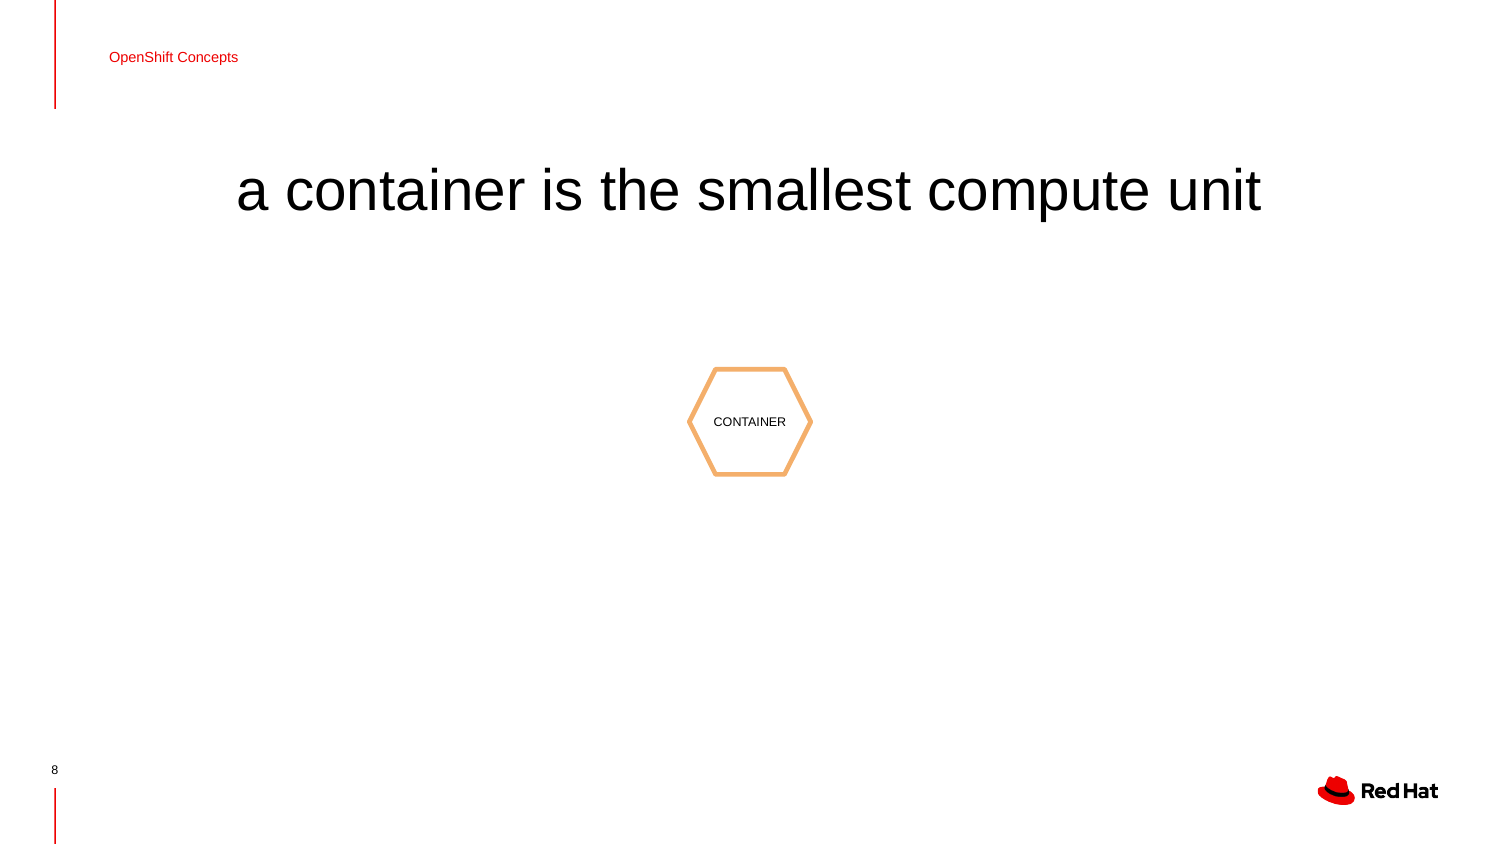

OpenShift Concepts
a container is the smallest compute unit
CONTAINER
8